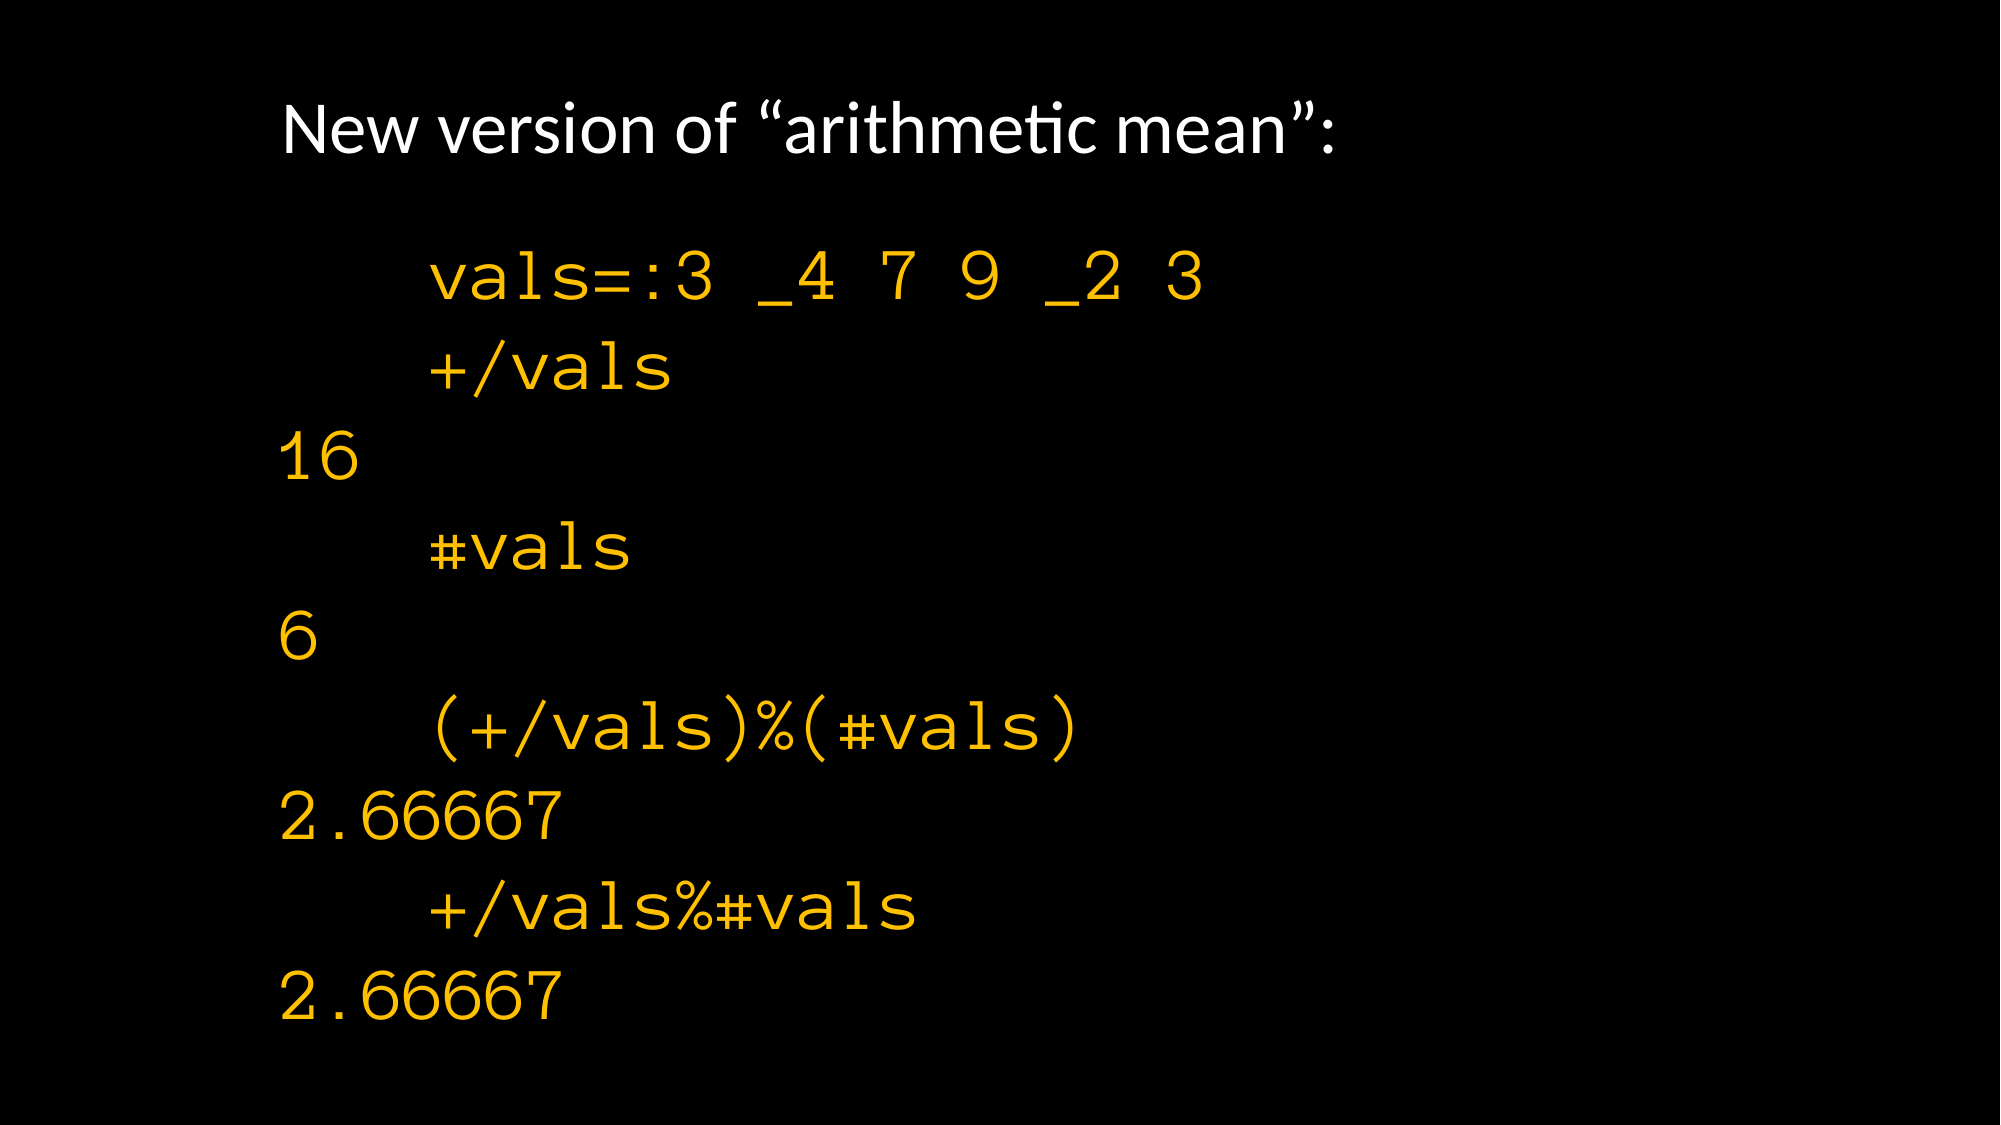

New version of “arithmetic mean”:
	vals=:3 _4 7 9 _2 3
	+/vals
16
	#vals
6
	(+/vals)%(#vals)
2.66667
	+/vals%#vals
2.66667